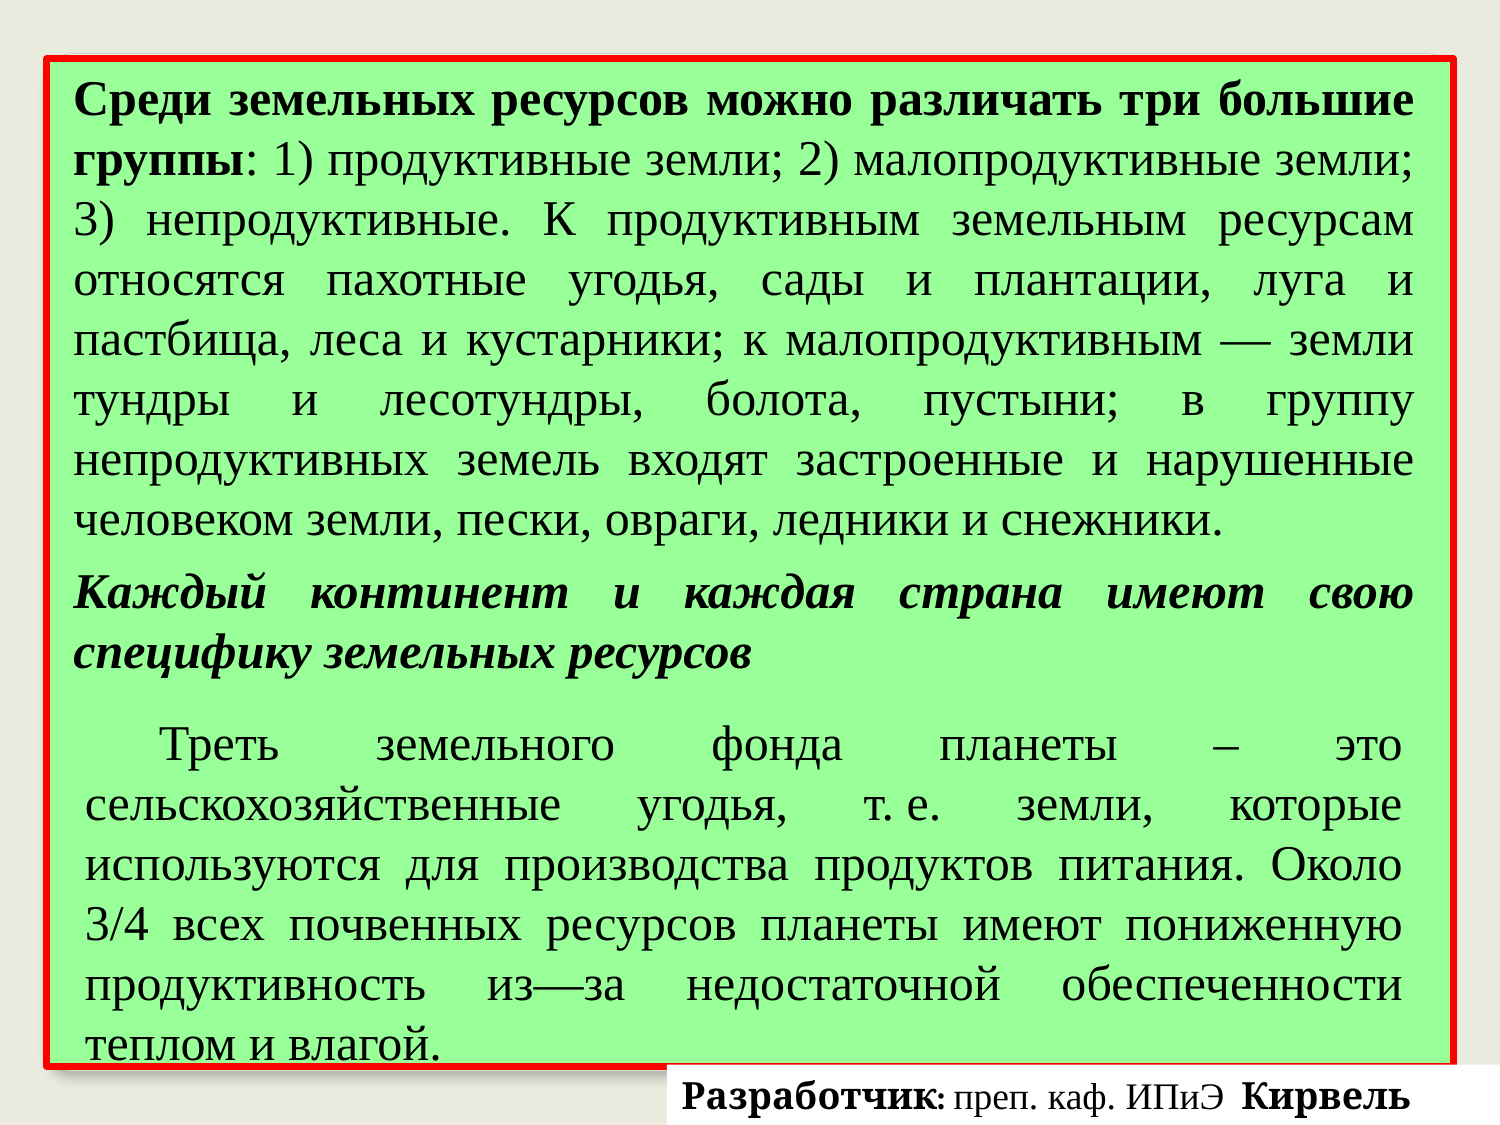

Среди земельных ресурсов можно различать три большие группы: 1) продуктивные земли; 2) малопродуктивные земли; 3) непродуктивные. К продуктивным земельным ресурсам относятся пахотные угодья, сады и плантации, луга и пастбища, леса и кустарники; к малопродуктивным — земли тундры и лесотундры, болота, пустыни; в группу непродуктивных земель входят застроенные и нарушенные человеком земли, пески, овраги, ледники и снежники.
Каждый континент и каждая страна имеют свою специфику земельных ресурсов
Треть земельного фонда планеты – это сельскохозяйственные угодья, т. е. земли, которые используются для производства продуктов питания. Около 3/4 всех почвенных ресурсов планеты имеют пониженную продуктивность из—за недостаточной обеспеченности теплом и влагой.
Разработчик: преп. каф. ИПиЭ  Кирвель П.И.